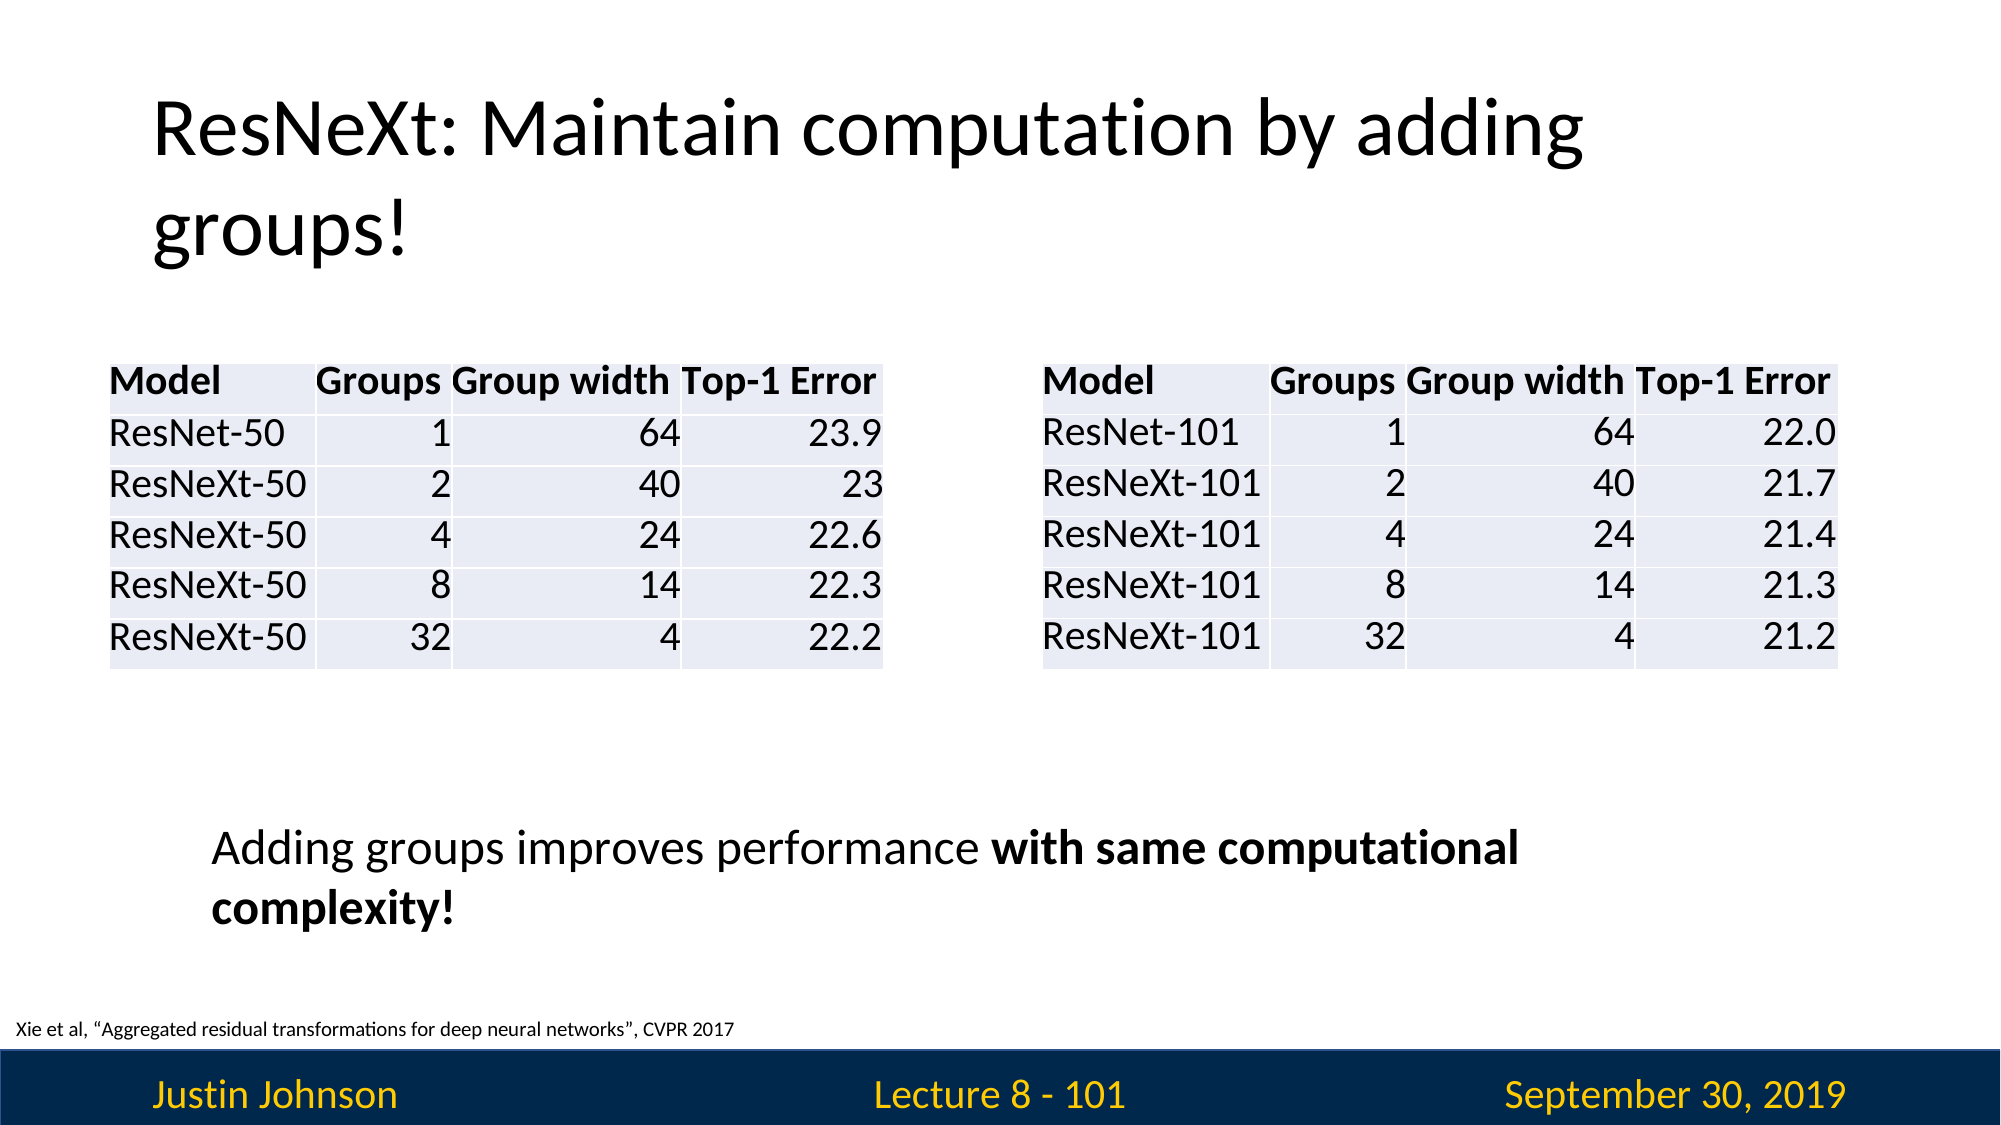

# ResNeXt: Maintain computation by adding groups!
| Model | Groups | Group width | Top-1 Error |
| --- | --- | --- | --- |
| ResNet-50 | 1 | 64 | 23.9 |
| ResNeXt-50 | 2 | 40 | 23 |
| ResNeXt-50 | 4 | 24 | 22.6 |
| ResNeXt-50 | 8 | 14 | 22.3 |
| ResNeXt-50 | 32 | 4 | 22.2 |
| Model | Groups | Group width | Top-1 Error |
| --- | --- | --- | --- |
| ResNet-101 | 1 | 64 | 22.0 |
| ResNeXt-101 | 2 | 40 | 21.7 |
| ResNeXt-101 | 4 | 24 | 21.4 |
| ResNeXt-101 | 8 | 14 | 21.3 |
| ResNeXt-101 | 32 | 4 | 21.2 |
Adding groups improves performance with same computational complexity!
Xie et al, “Aggregated residual transformations for deep neural networks”, CVPR 2017
Justin Johnson
September 30, 2019
Lecture 8 - 101